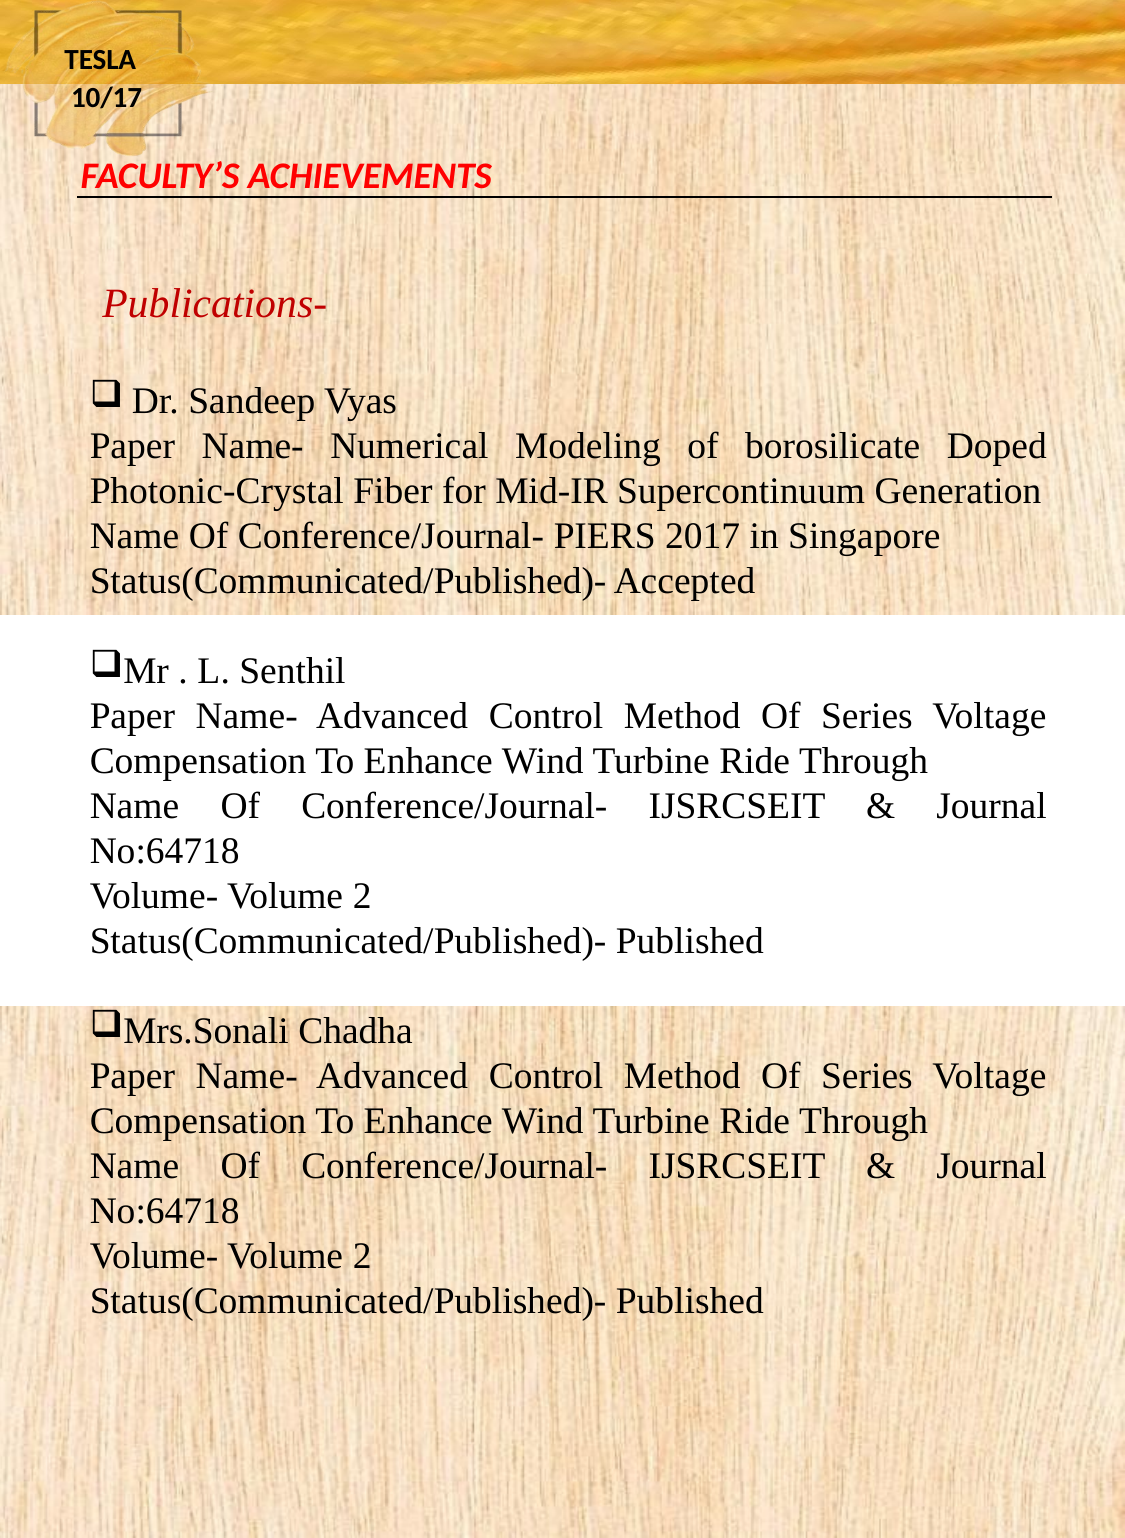

TESLA  10/17
FACULTY’S ACHIEVEMENTS
Publications-
 Dr. Sandeep Vyas
Paper Name- Numerical Modeling of borosilicate Doped Photonic-Crystal Fiber for Mid-IR Supercontinuum Generation
Name Of Conference/Journal- PIERS 2017 in Singapore
Status(Communicated/Published)- Accepted

Mr . L. Senthil
Paper Name- Advanced Control Method Of Series Voltage Compensation To Enhance Wind Turbine Ride Through
Name Of Conference/Journal- IJSRCSEIT & Journal No:64718
Volume- Volume 2
Status(Communicated/Published)- Published

Mrs.Sonali Chadha
Paper Name- Advanced Control Method Of Series Voltage Compensation To Enhance Wind Turbine Ride Through
Name Of Conference/Journal- IJSRCSEIT & Journal No:64718
Volume- Volume 2
Status(Communicated/Published)- Published